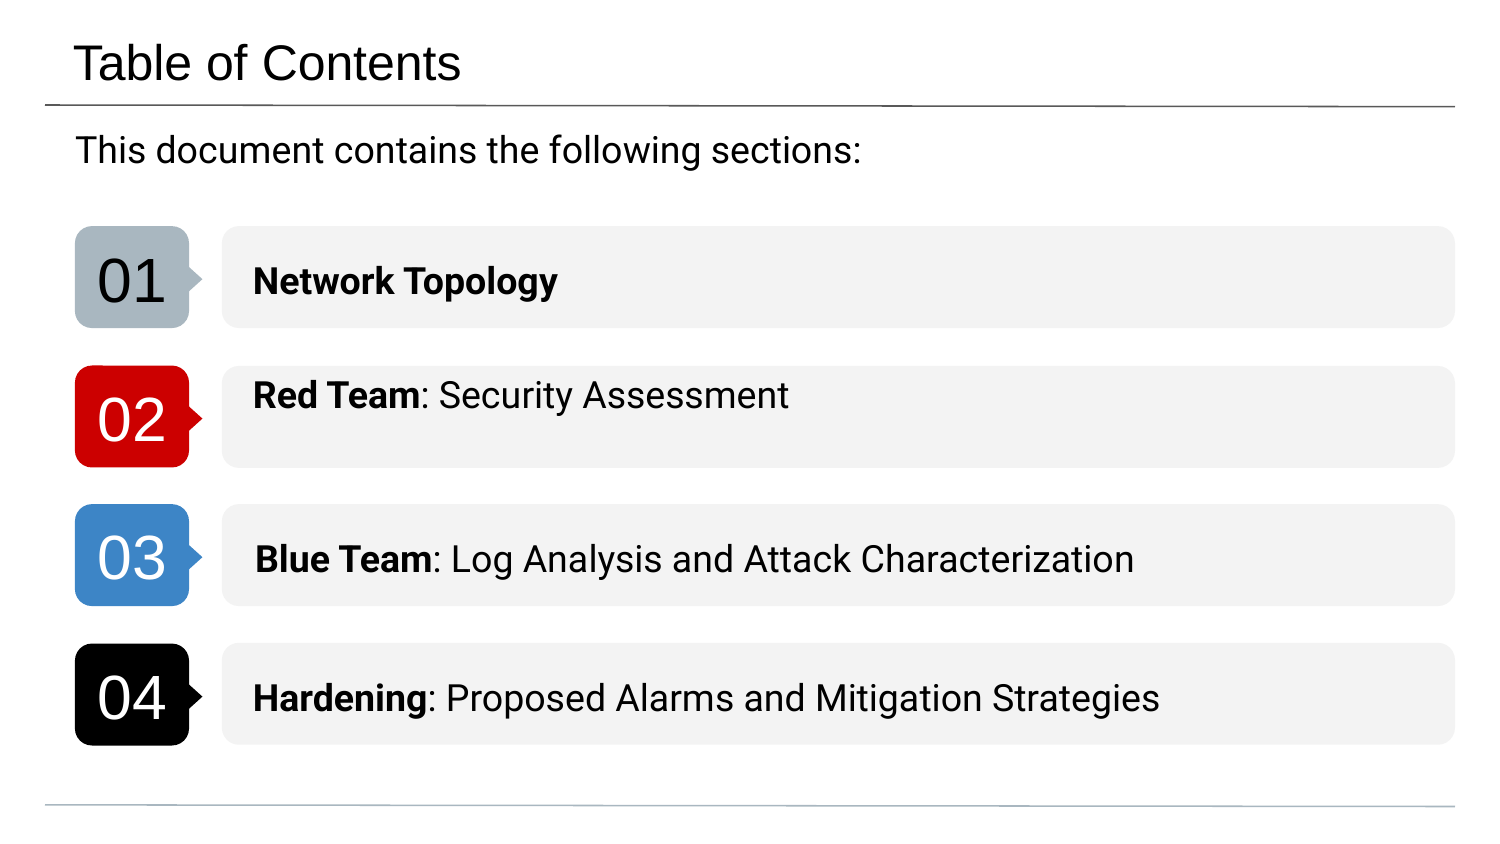

# Table of Contents

This document contains the following sections:
01

Network Topology

02

Red Team: Security Assessment

03

Blue Team: Log Analysis and Attack Characterization
Hardening: Proposed Alarms and Mitigation Strategies

04